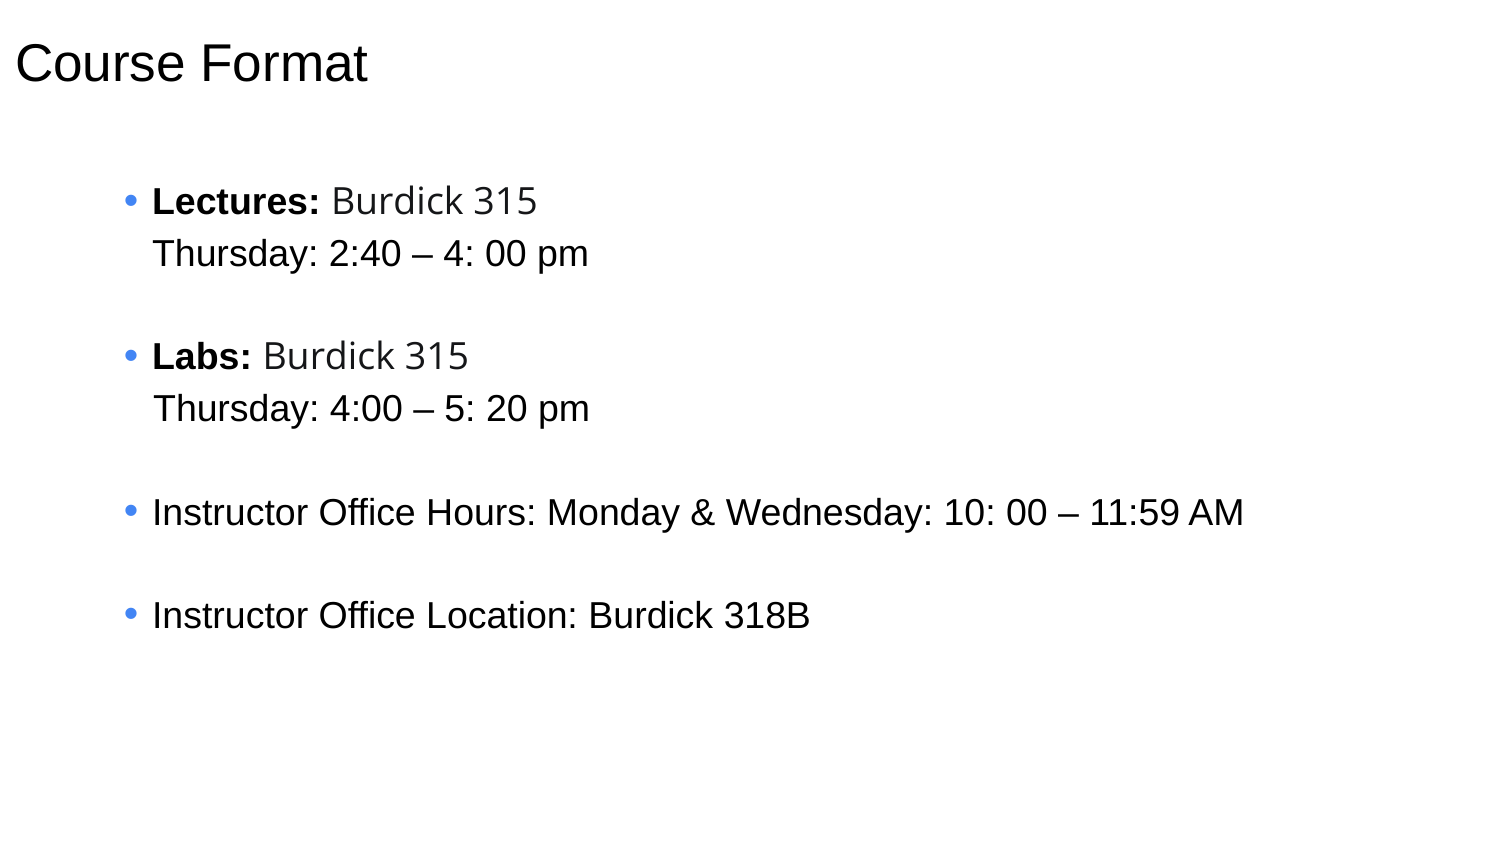

# Course Format
Lectures: Burdick 315
Thursday: 2:40 – 4: 00 pm

Labs: Burdick 315
   Thursday: 4:00 – 5: 20 pm

Instructor Office Hours: Monday & Wednesday: 10: 00 – 11:59 AM

Instructor Office Location: Burdick 318B